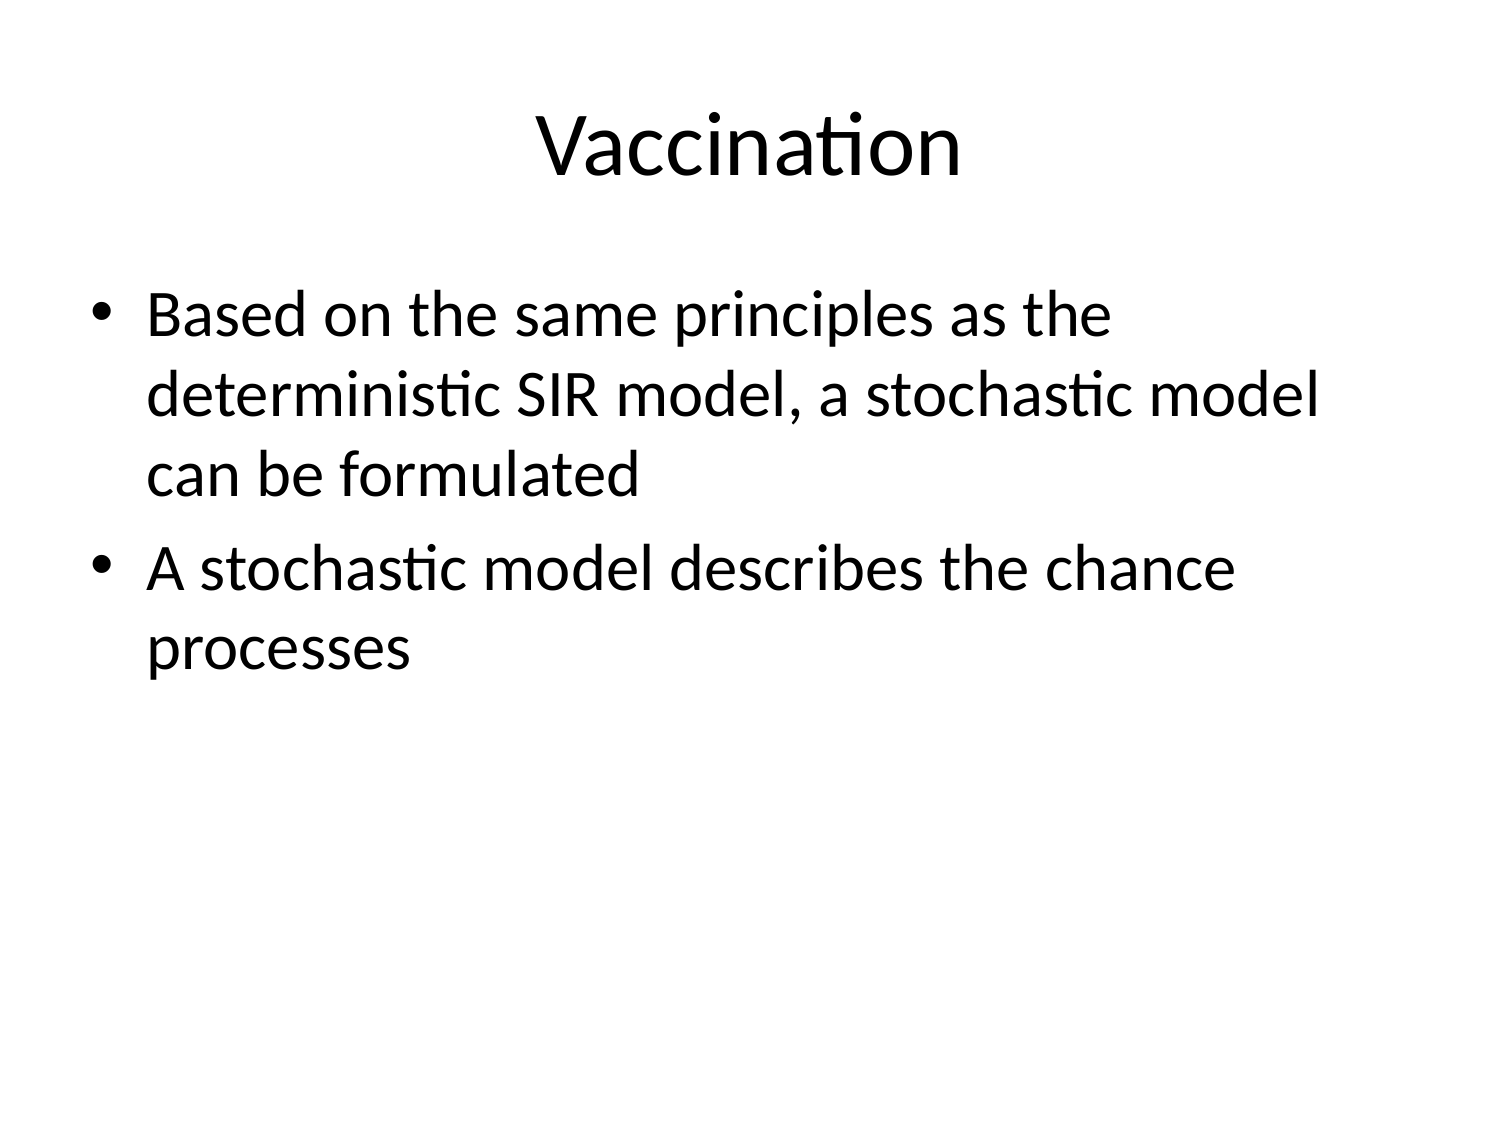

# Vaccination
Based on the same principles as the deterministic SIR model, a stochastic model can be formulated
A stochastic model describes the chance processes